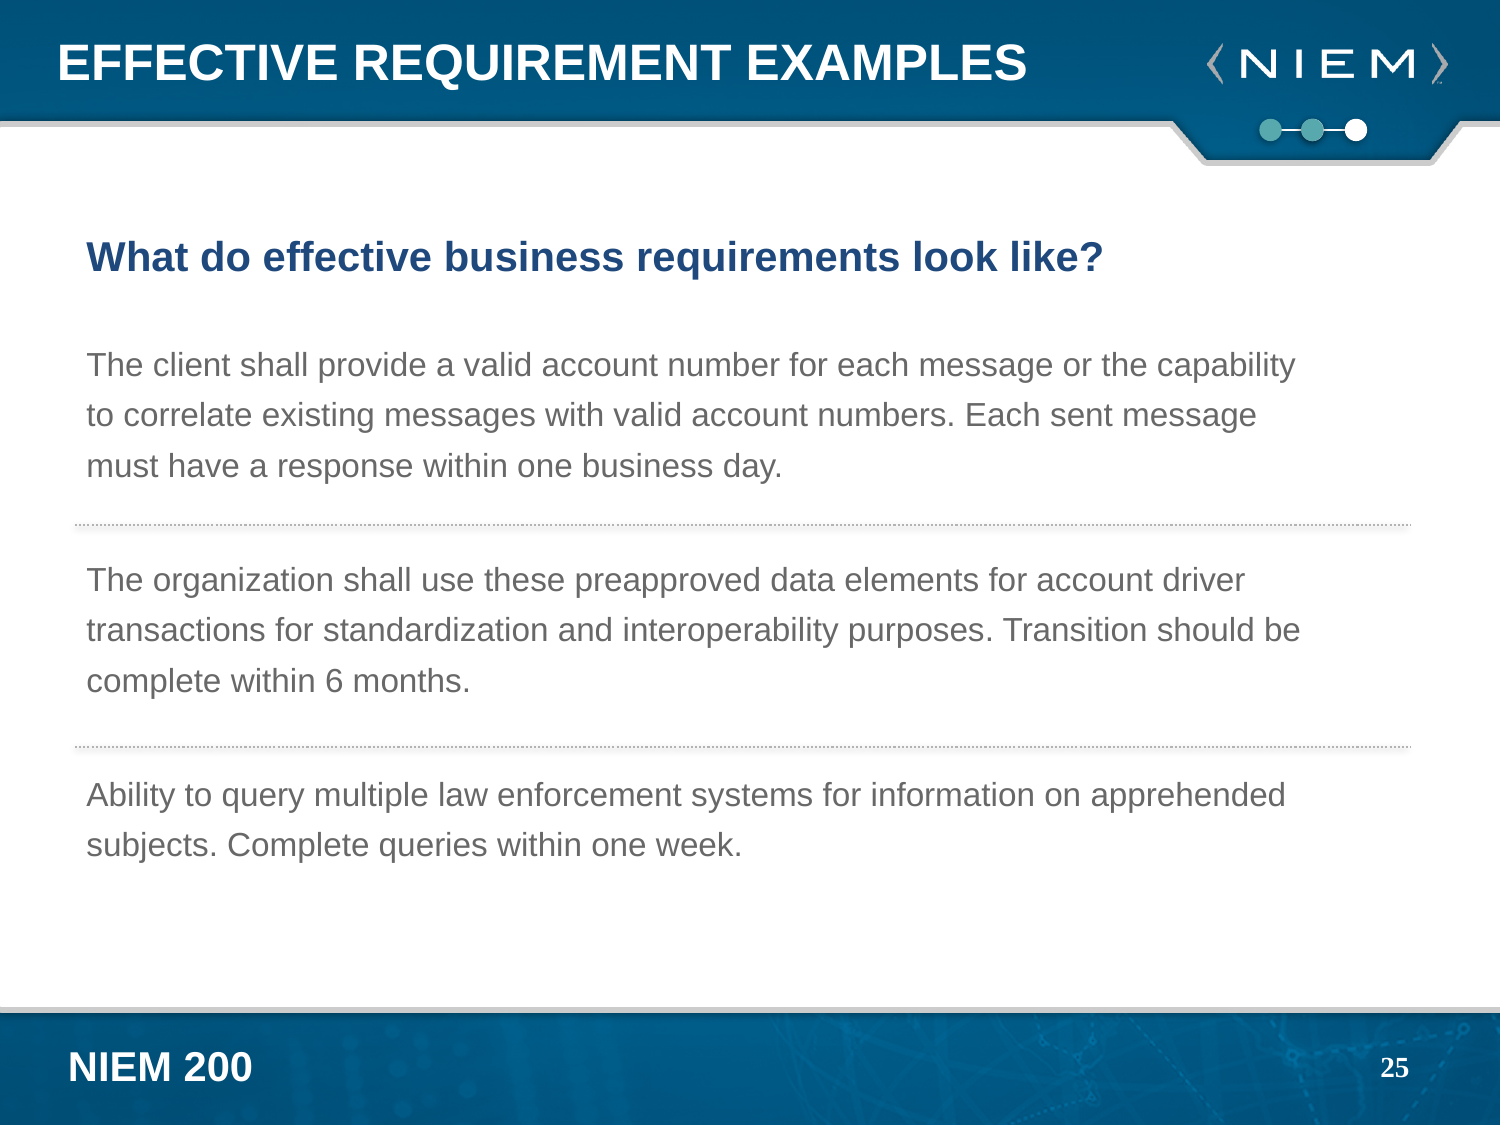

# Effective Requirement Examples

What do effective business requirements look like?

The client shall provide a valid account number for each message or the capability to correlate existing messages with valid account numbers. Each sent message must have a response within one business day.

The organization shall use these preapproved data elements for account driver transactions for standardization and interoperability purposes. Transition should be complete within 6 months.

Ability to query multiple law enforcement systems for information on apprehended subjects. Complete queries within one week.

25